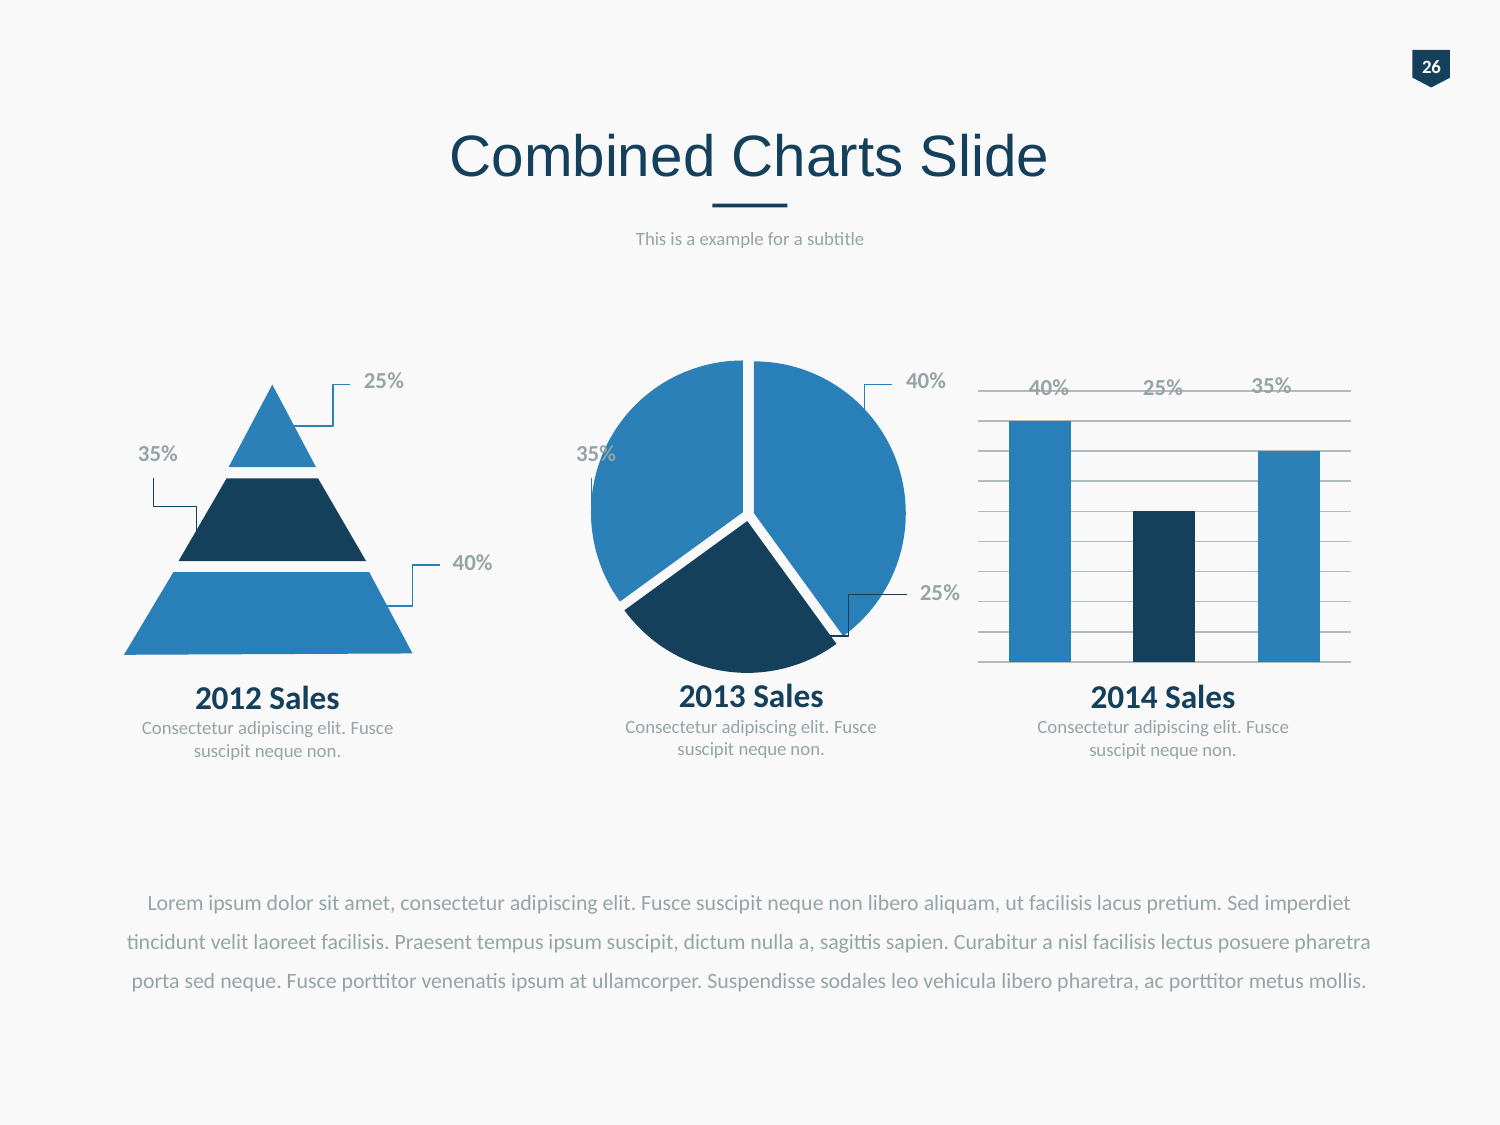

26

# Combined Charts Slide

This is a example for a subtitle

### Chart

| Category | Sales |
|---|---|
| 1st Qtr | 40.0 |
| 2nd Qtr | 25.0 |
| 3rd Qtr | 35.0 |
40%
35%
25%
2013 Sales
Consectetur adipiscing elit. Fusce suscipit neque non.
25%

35%

40%

2012 Sales
Consectetur adipiscing elit. Fusce suscipit neque non.
35%
40%
25%

### Chart

| Category | Sales |
|---|---|
| 1st Qtr | 40.0 |
| 2nd Qtr | 25.0 |
| 3rd Qtr | 35.0 |
2014 Sales
Consectetur adipiscing elit. Fusce suscipit neque non.
Lorem ipsum dolor sit amet, consectetur adipiscing elit. Fusce suscipit neque non libero aliquam, ut facilisis lacus pretium. Sed imperdiet tincidunt velit laoreet facilisis. Praesent tempus ipsum suscipit, dictum nulla a, sagittis sapien. Curabitur a nisl facilisis lectus posuere pharetra porta sed neque. Fusce porttitor venenatis ipsum at ullamcorper. Suspendisse sodales leo vehicula libero pharetra, ac porttitor metus mollis.